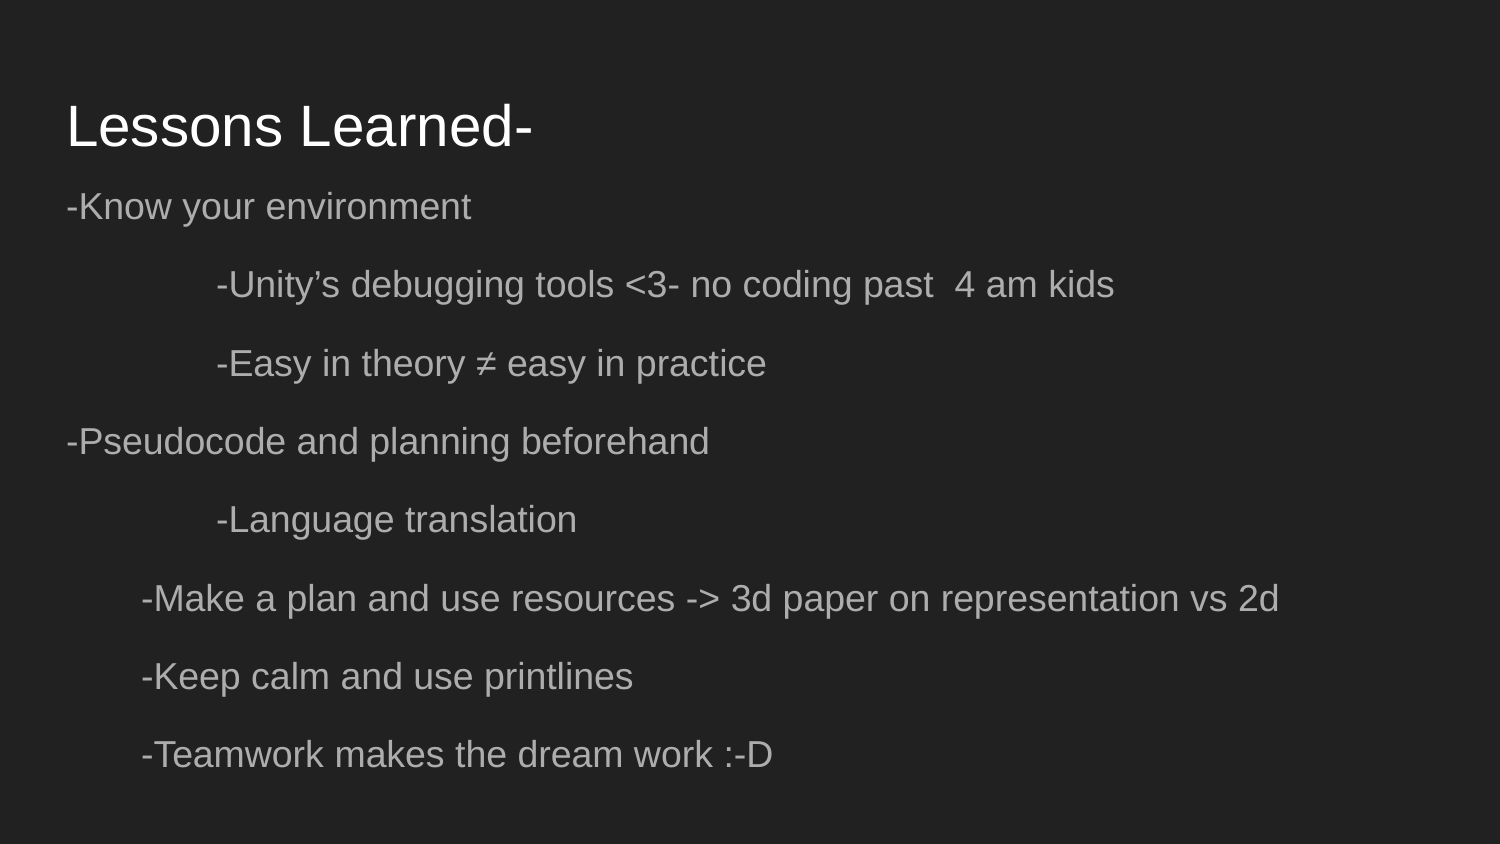

# Lessons Learned-
-Know your environment
	-Unity’s debugging tools <3- no coding past  4 am kids
	-Easy in theory ≠ easy in practice
-Pseudocode and planning beforehand
	-Language translation
-Make a plan and use resources -> 3d paper on representation vs 2d
-Keep calm and use printlines
-Teamwork makes the dream work :-D